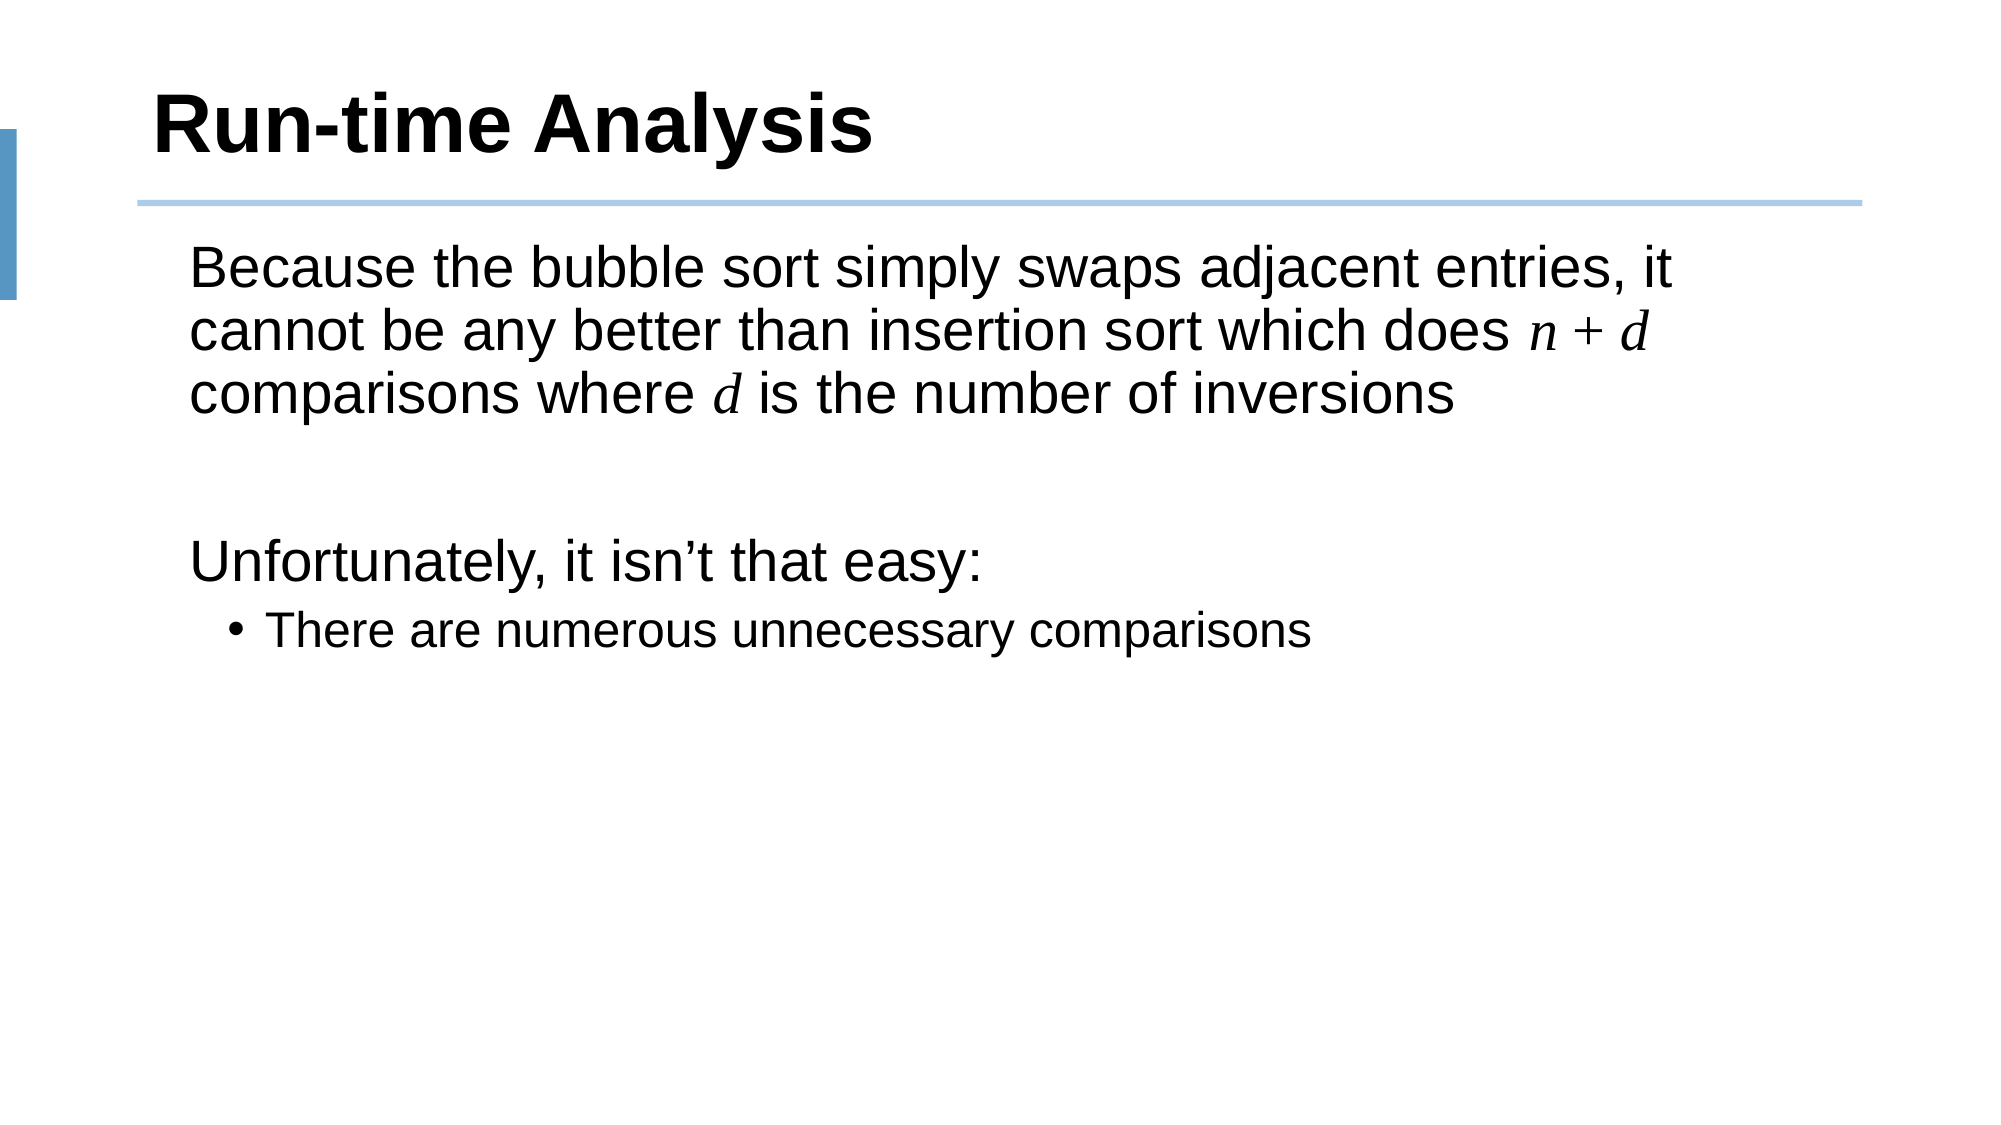

# Run-time Analysis
	Because the bubble sort simply swaps adjacent entries, it cannot be any better than insertion sort which does n + d comparisons where d is the number of inversions

	Unfortunately, it isn’t that easy:
There are numerous unnecessary comparisons